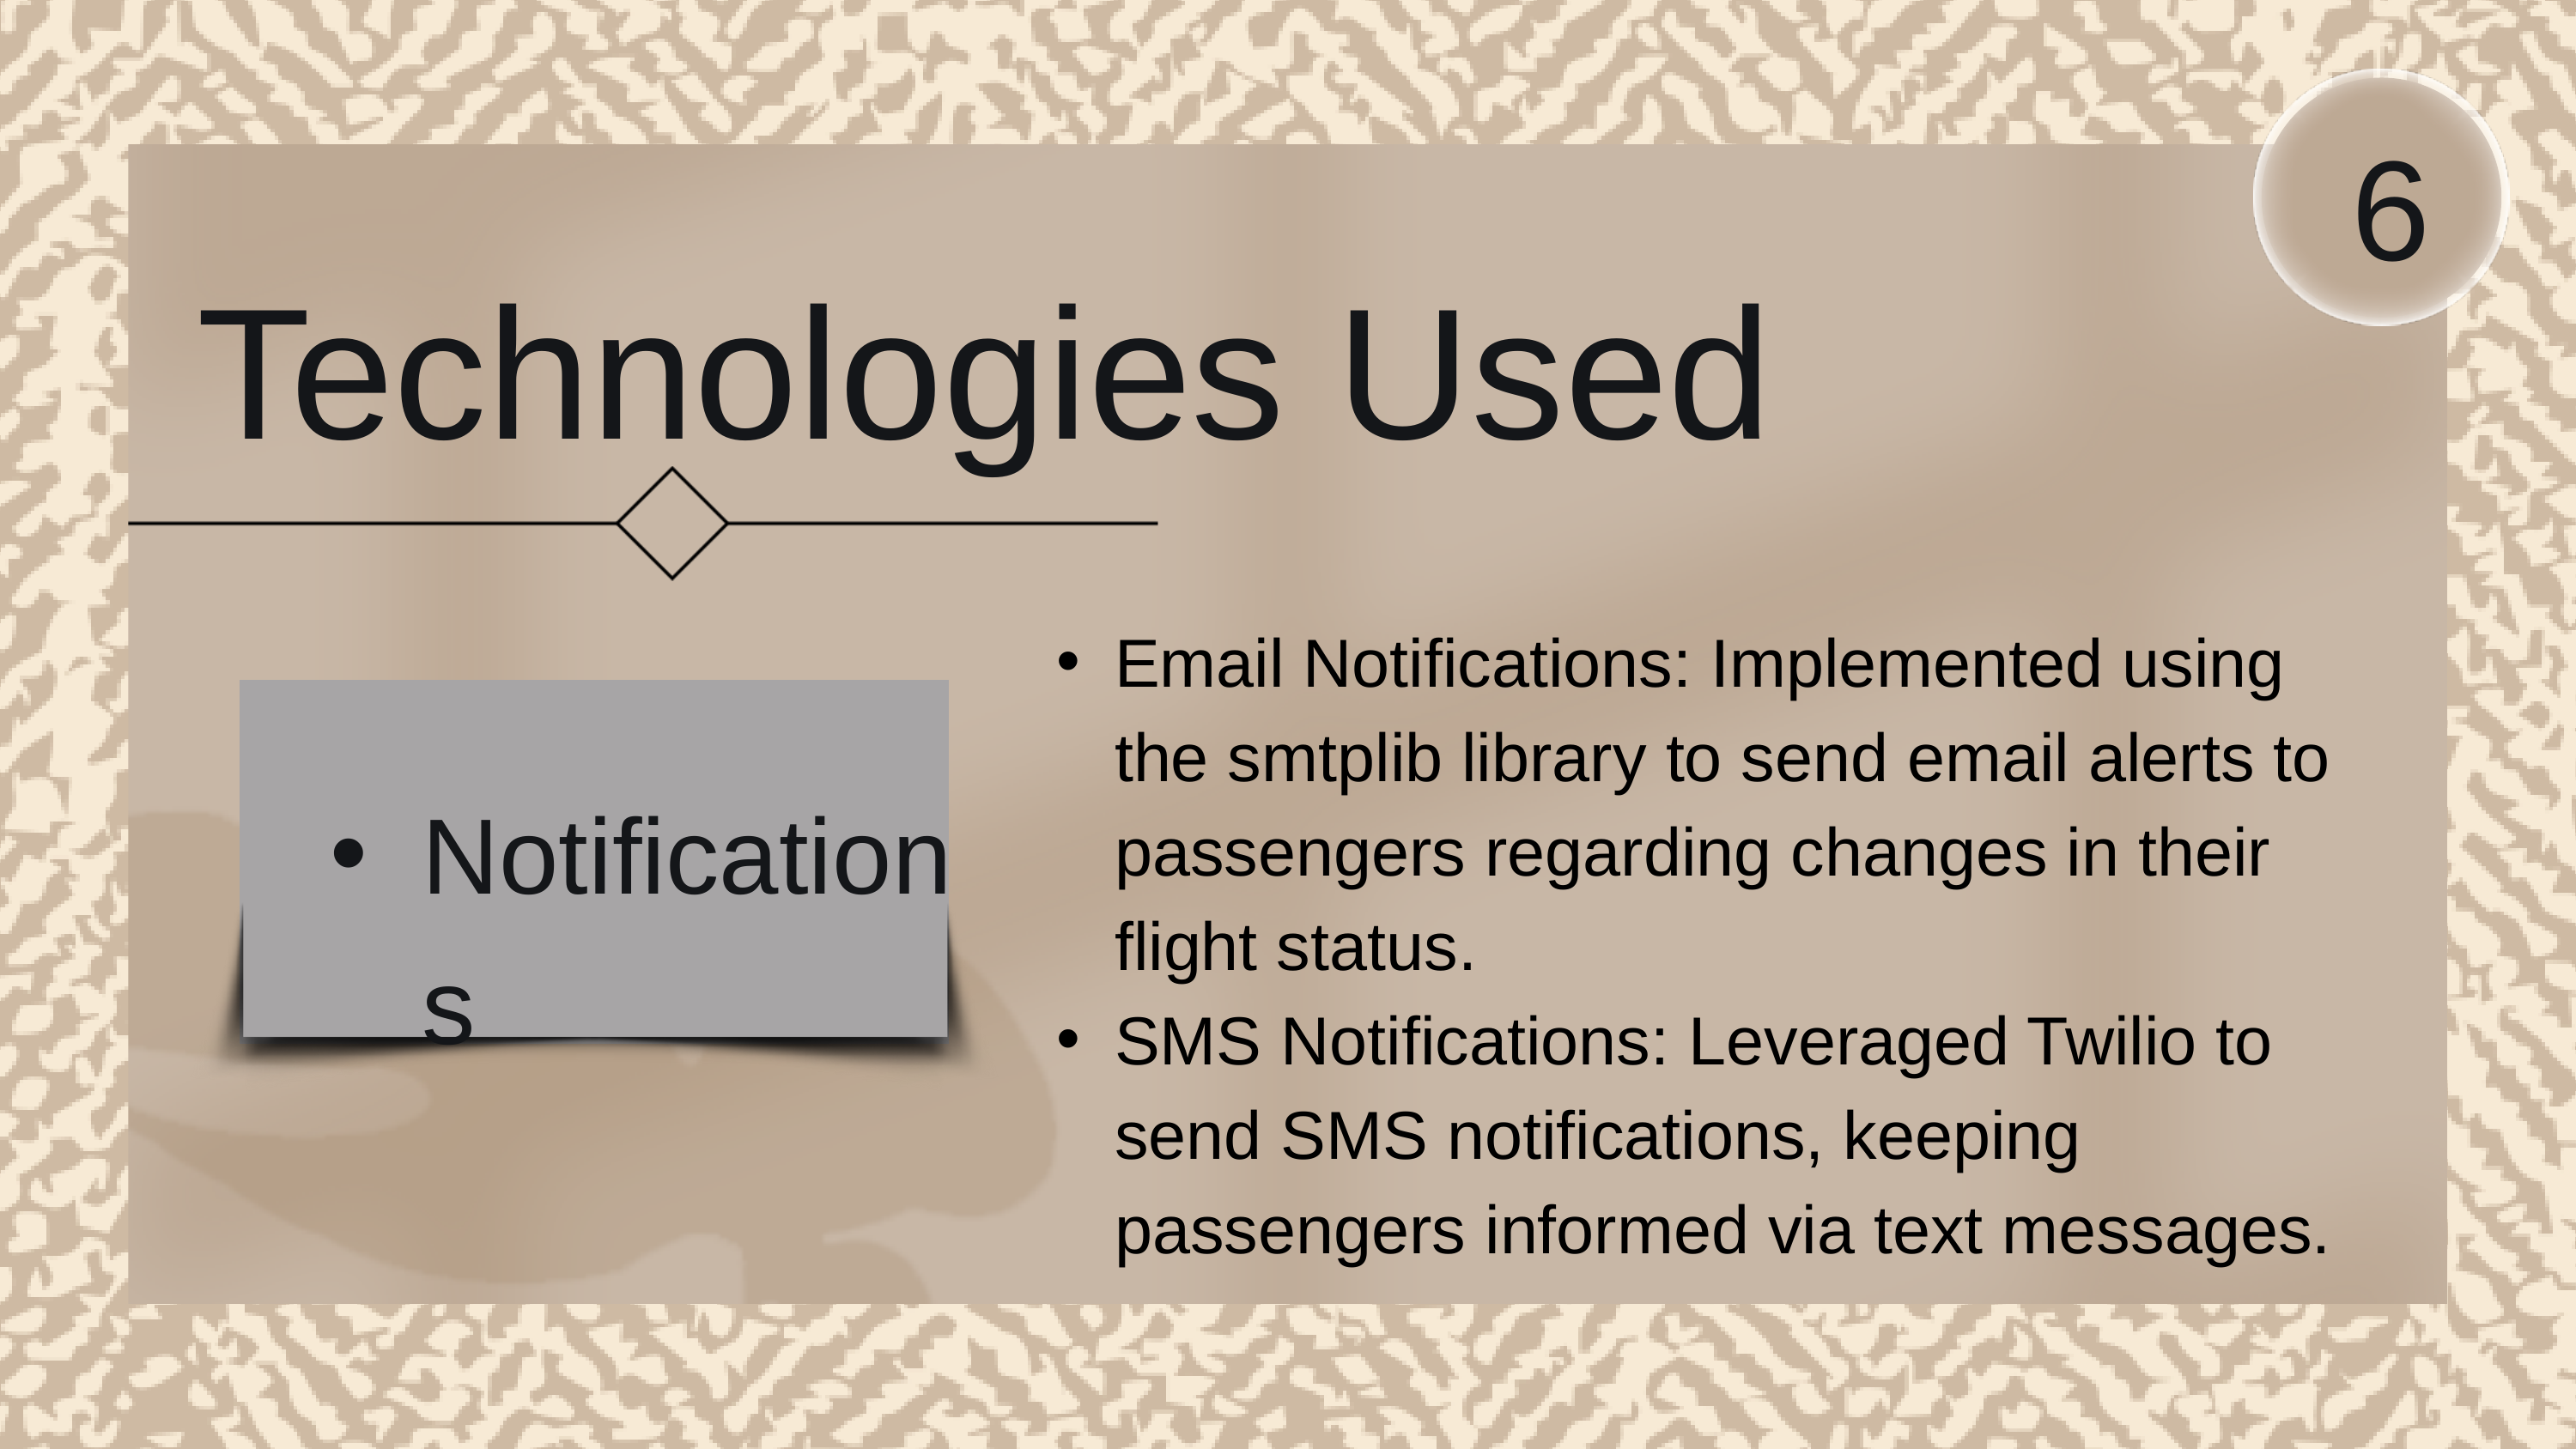

6

Technologies Used

Email Notifications: Implemented using the smtplib library to send email alerts to passengers regarding changes in their flight status.
SMS Notifications: Leveraged Twilio to send SMS notifications, keeping passengers informed via text messages.

Notifications